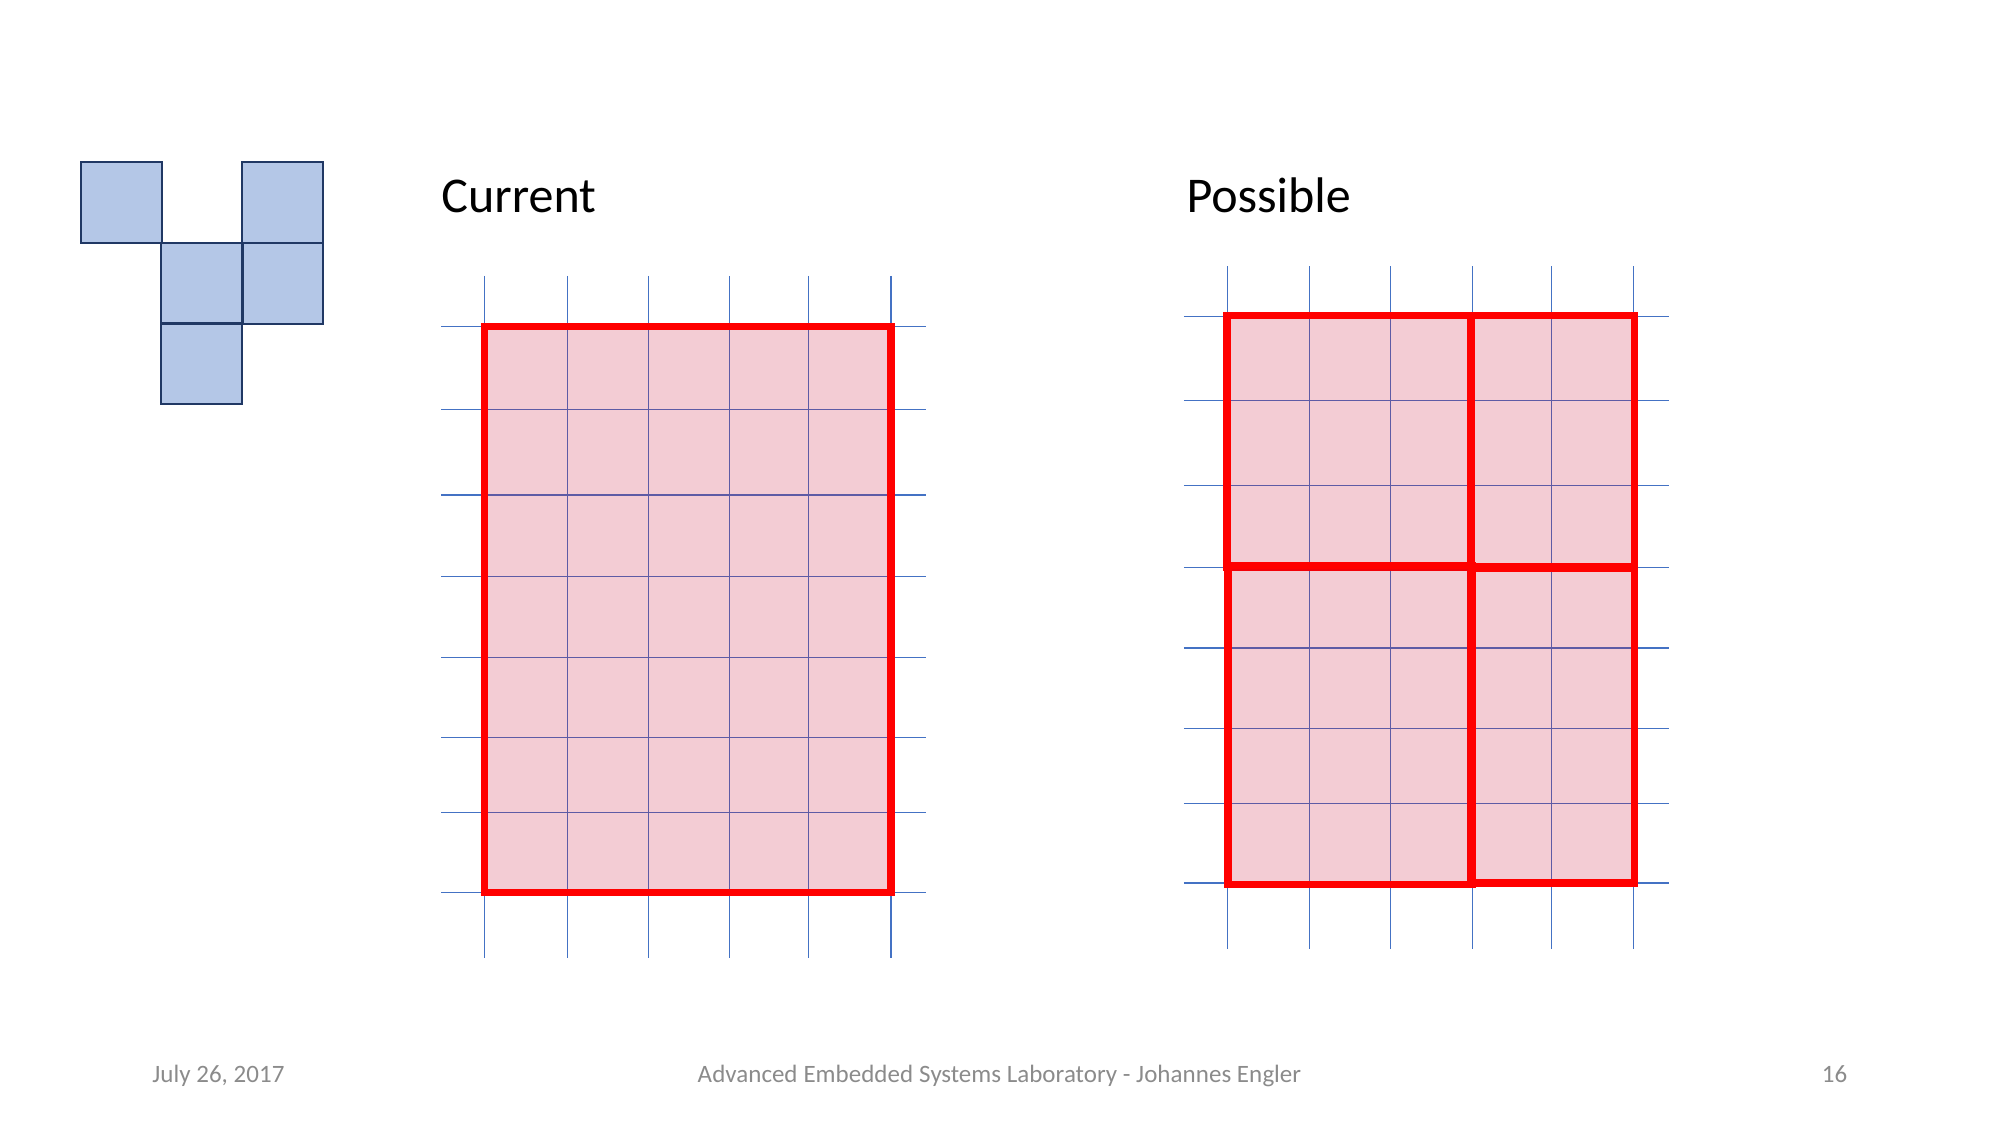

Current

Possible

July 26, 2017
Advanced Embedded Systems Laboratory - Johannes Engler
16